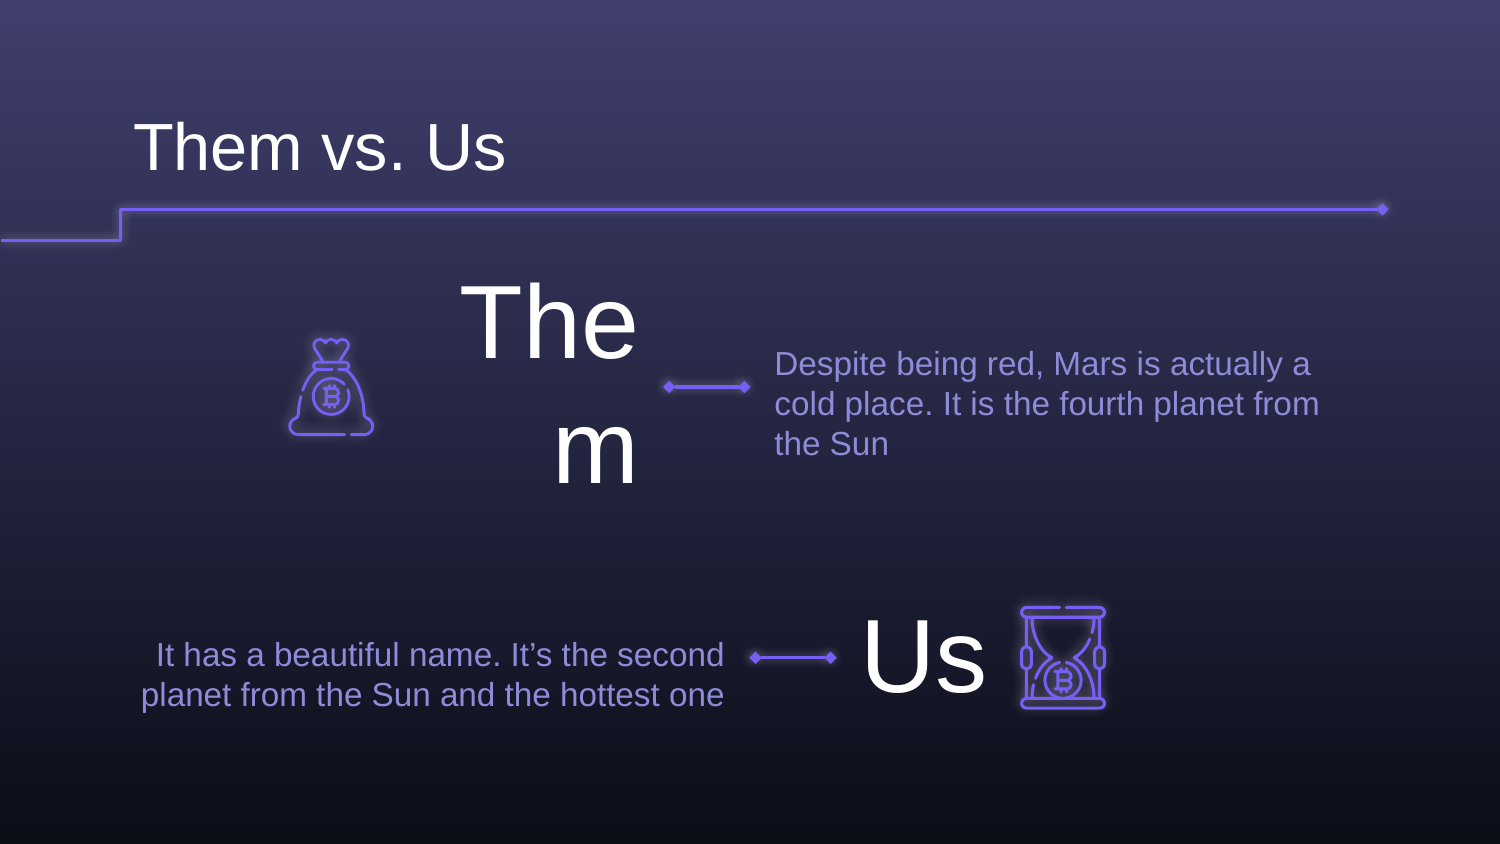

# Them vs. Us
Them
Despite being red, Mars is actually a cold place. It is the fourth planet from the Sun

Us
It has a beautiful name. It’s the second planet from the Sun and the hottest one